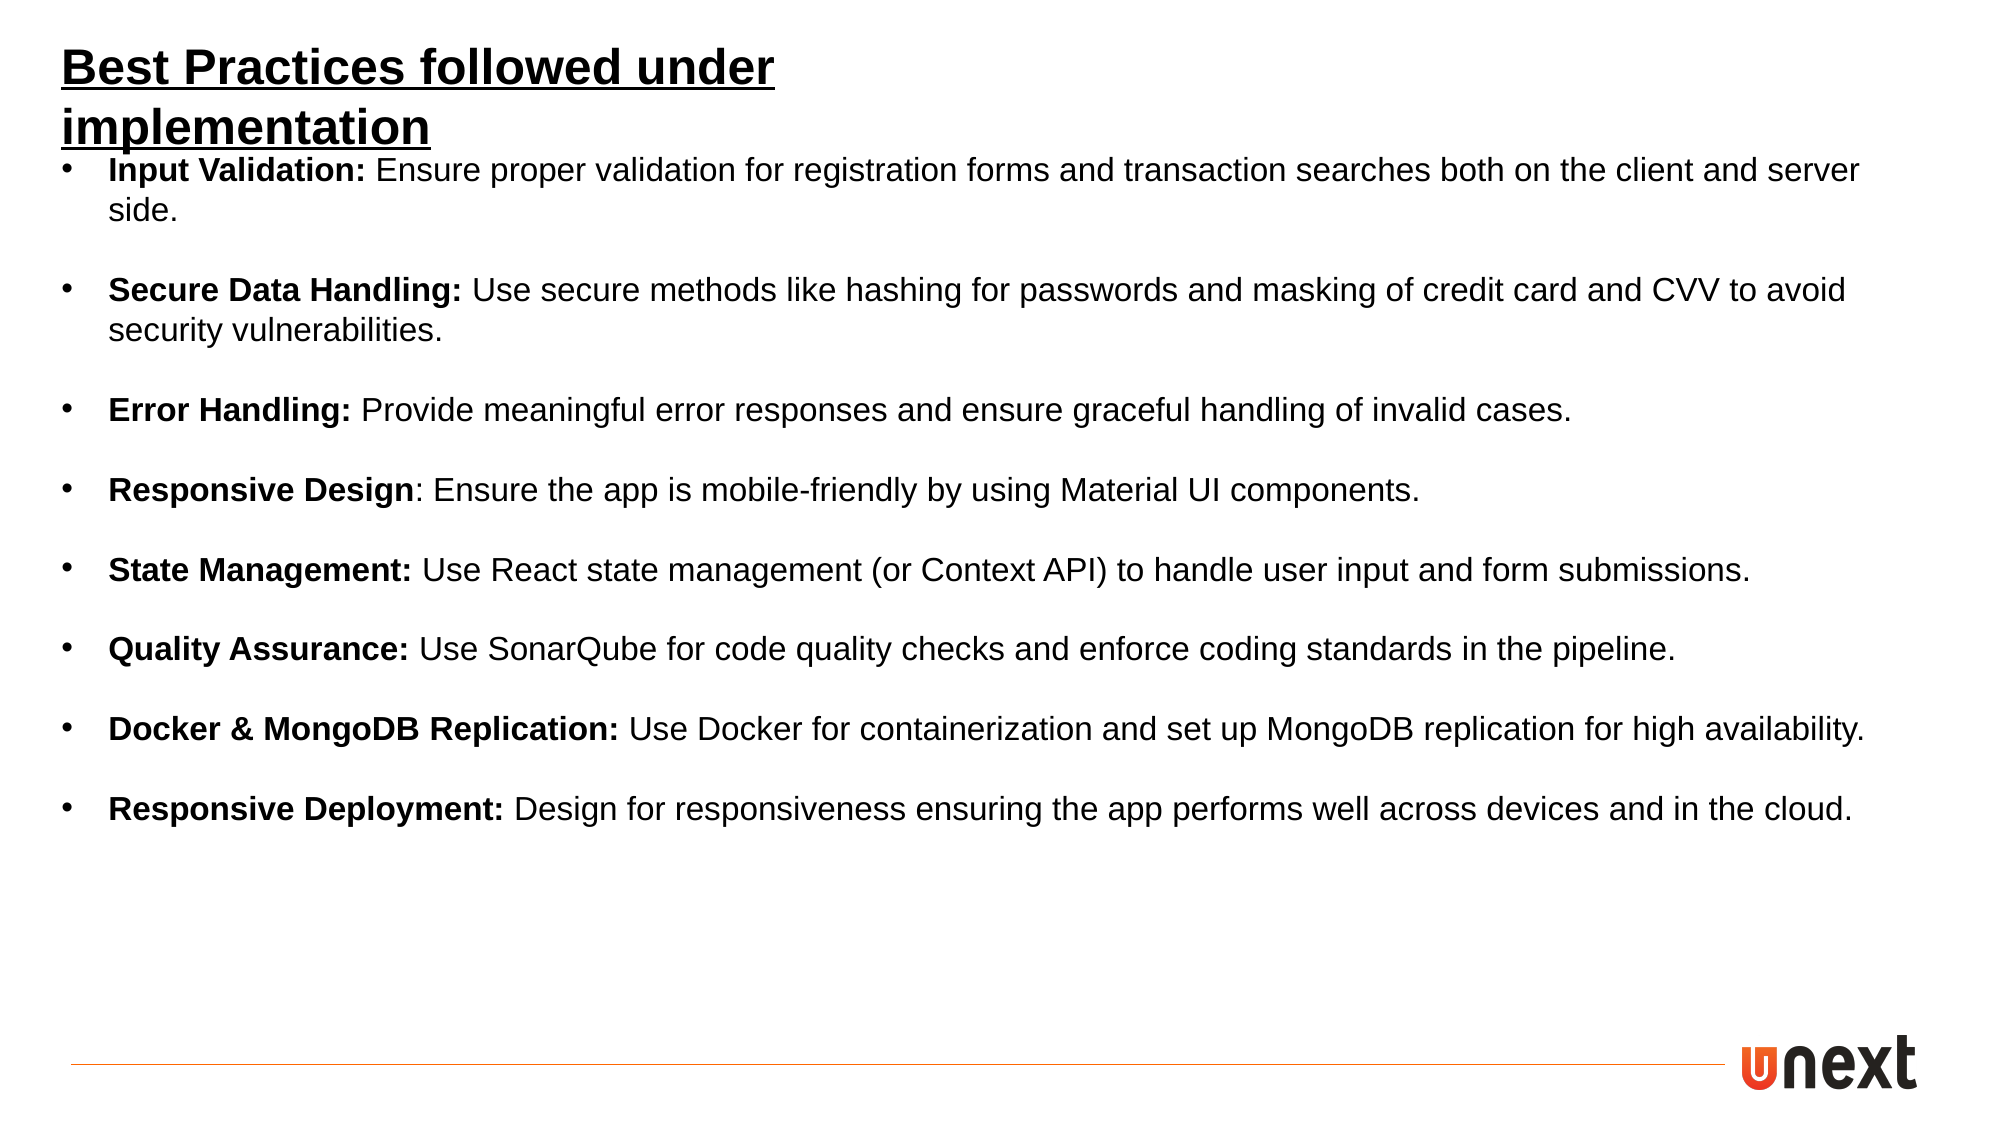

Best Practices followed under implementation

Input Validation: Ensure proper validation for registration forms and transaction searches both on the client and server side.

Secure Data Handling: Use secure methods like hashing for passwords and masking of credit card and CVV to avoid security vulnerabilities.

Error Handling: Provide meaningful error responses and ensure graceful handling of invalid cases.

Responsive Design: Ensure the app is mobile-friendly by using Material UI components.

State Management: Use React state management (or Context API) to handle user input and form submissions.

Quality Assurance: Use SonarQube for code quality checks and enforce coding standards in the pipeline.

Docker & MongoDB Replication: Use Docker for containerization and set up MongoDB replication for high availability.

Responsive Deployment: Design for responsiveness ensuring the app performs well across devices and in the cloud.